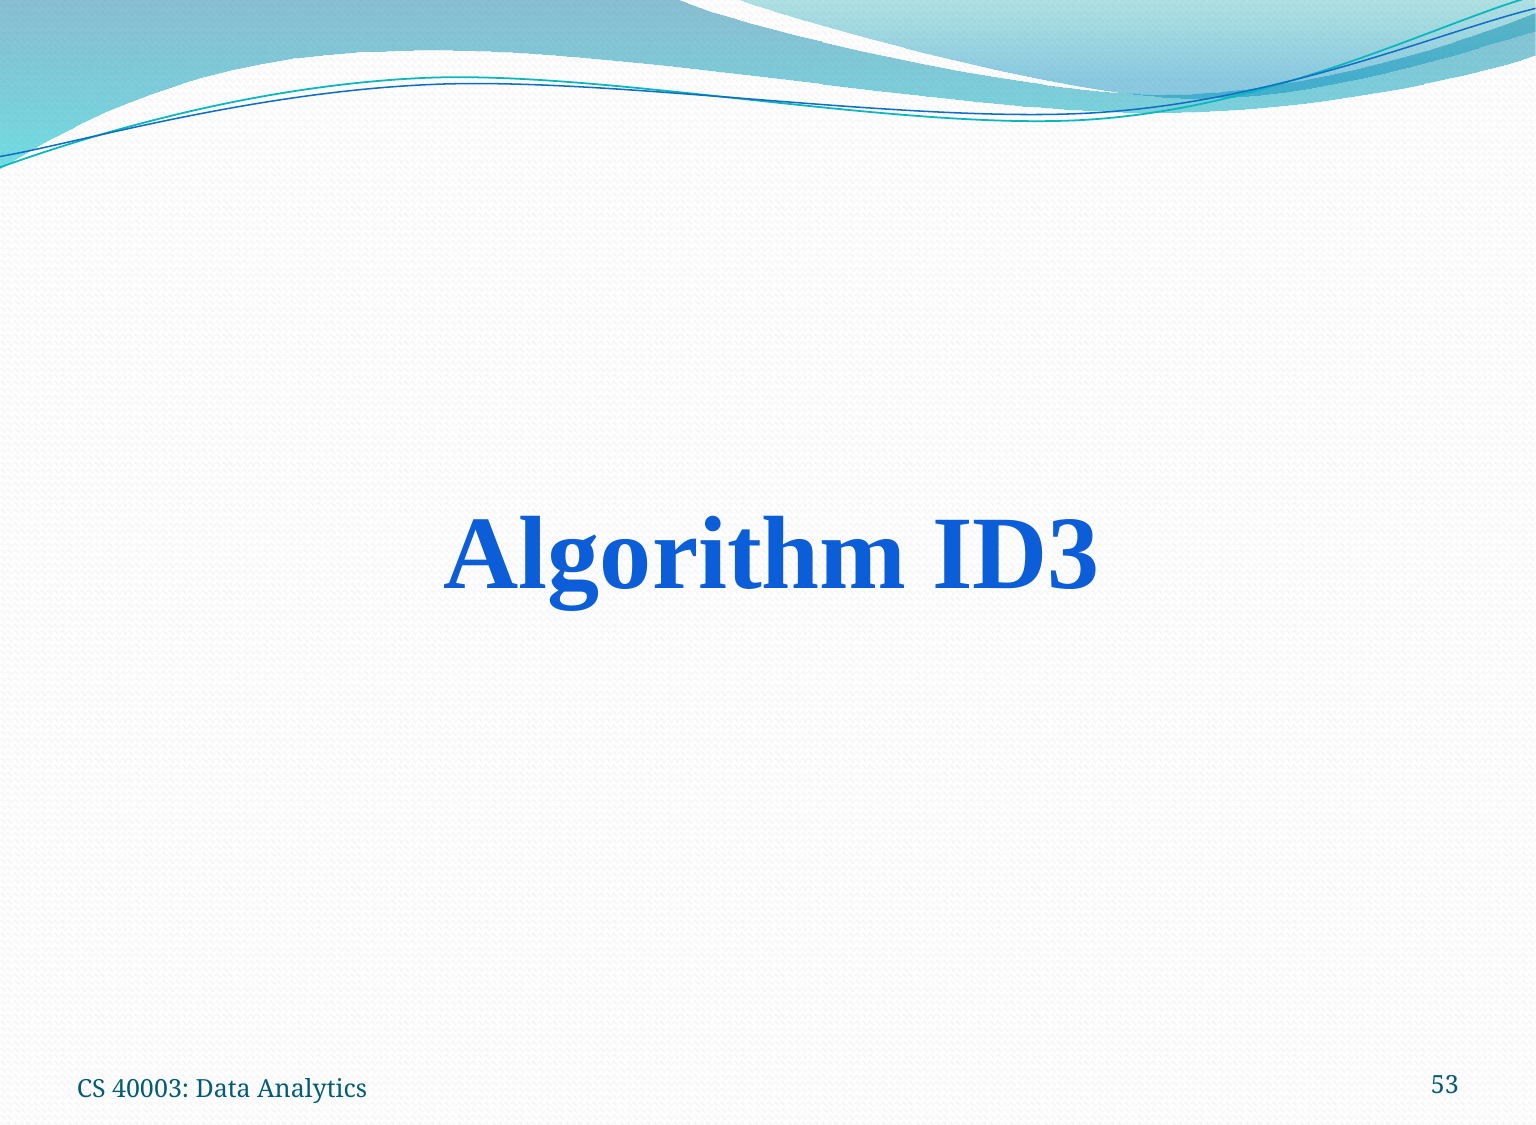

# Algorithm ID3
CS 40003: Data Analytics
53